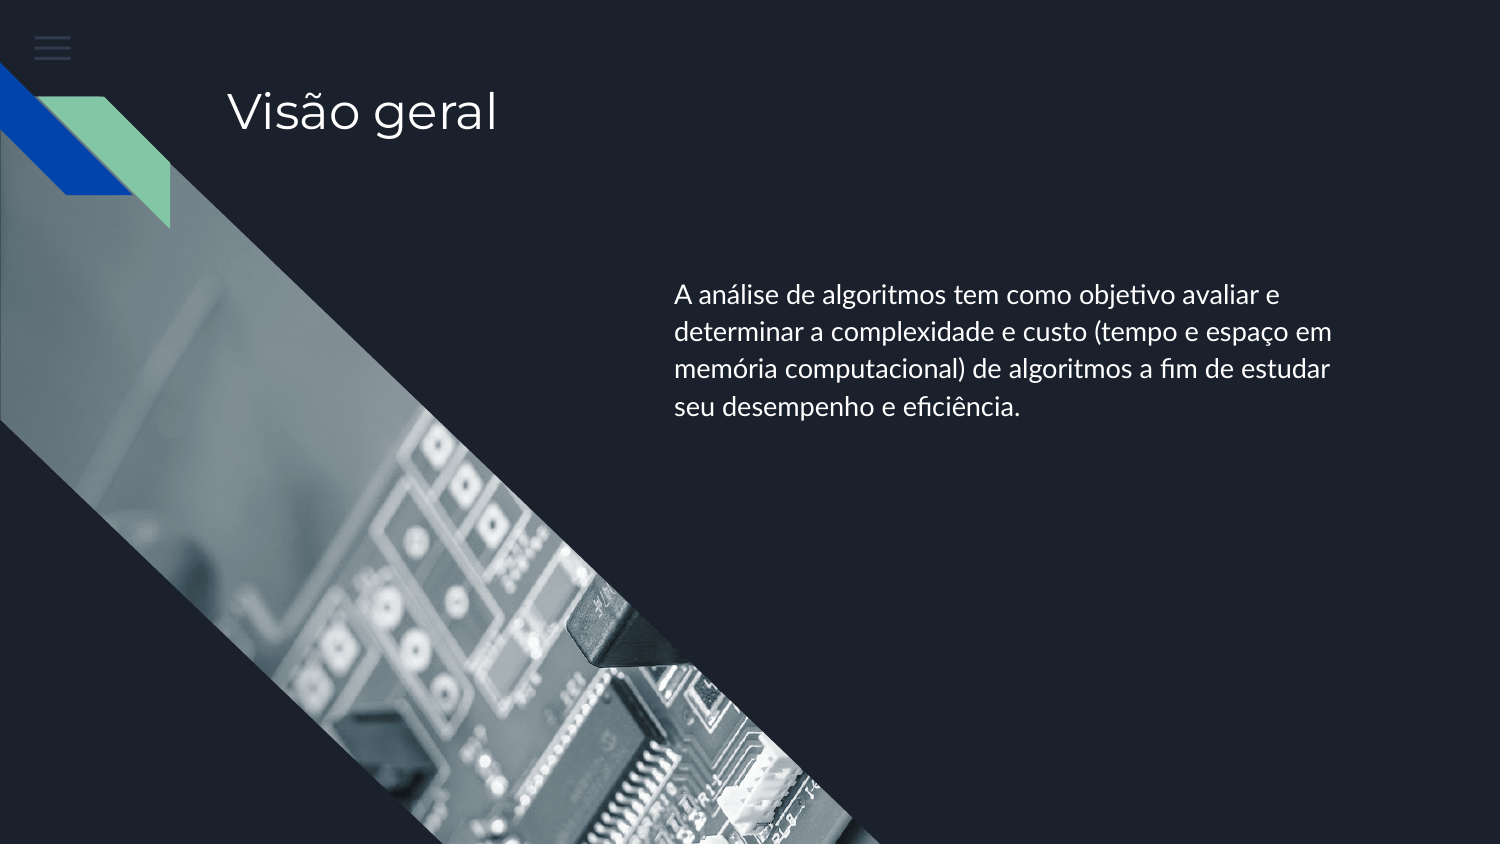

# Visão geral
A análise de algoritmos tem como objetivo avaliar e determinar a complexidade e custo (tempo e espaço em memória computacional) de algoritmos a fim de estudar seu desempenho e eficiência.